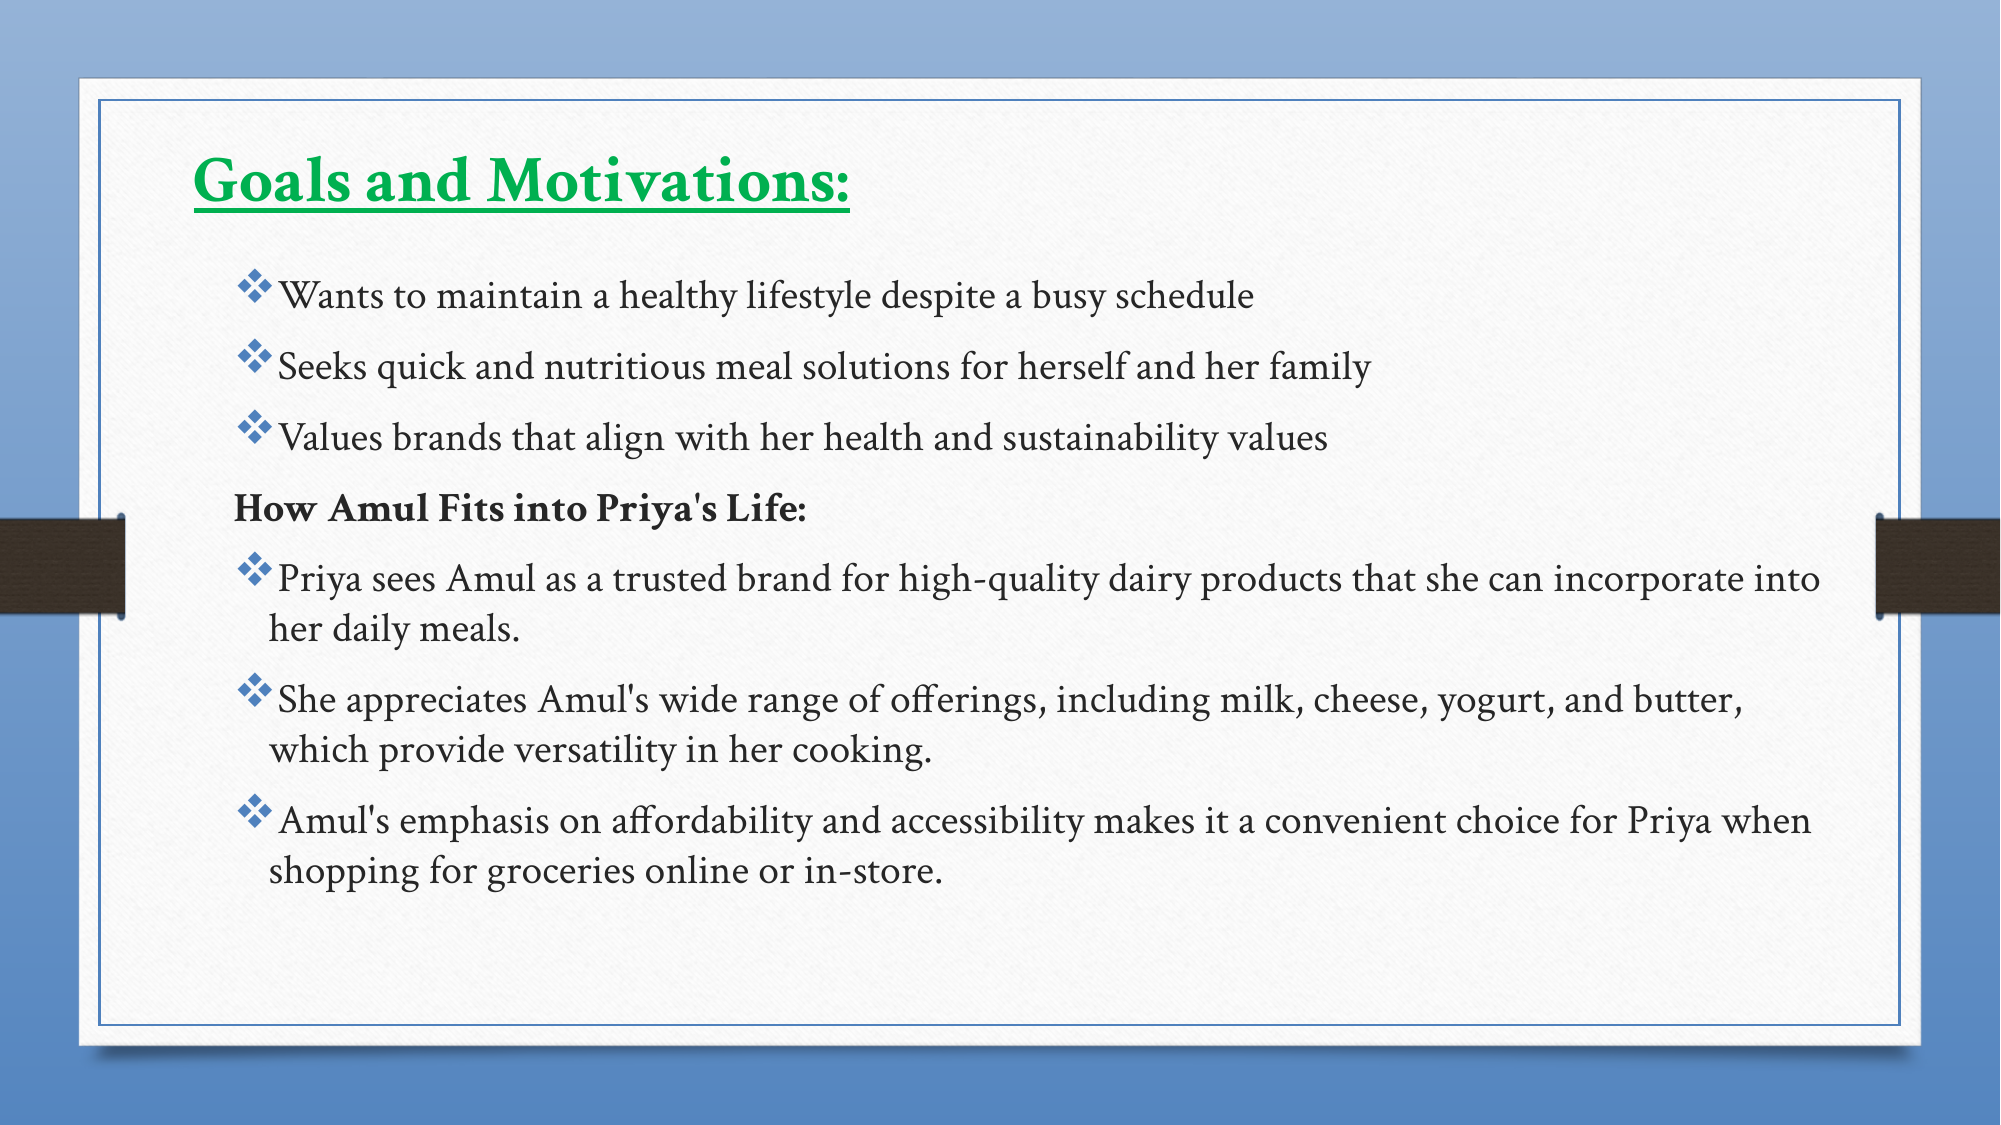

# Goals and Motivations:
Wants to maintain a healthy lifestyle despite a busy schedule
Seeks quick and nutritious meal solutions for herself and her family
Values brands that align with her health and sustainability values
How Amul Fits into Priya's Life:
Priya sees Amul as a trusted brand for high-quality dairy products that she can incorporate into her daily meals.
She appreciates Amul's wide range of offerings, including milk, cheese, yogurt, and butter, which provide versatility in her cooking.
Amul's emphasis on affordability and accessibility makes it a convenient choice for Priya when shopping for groceries online or in-store.